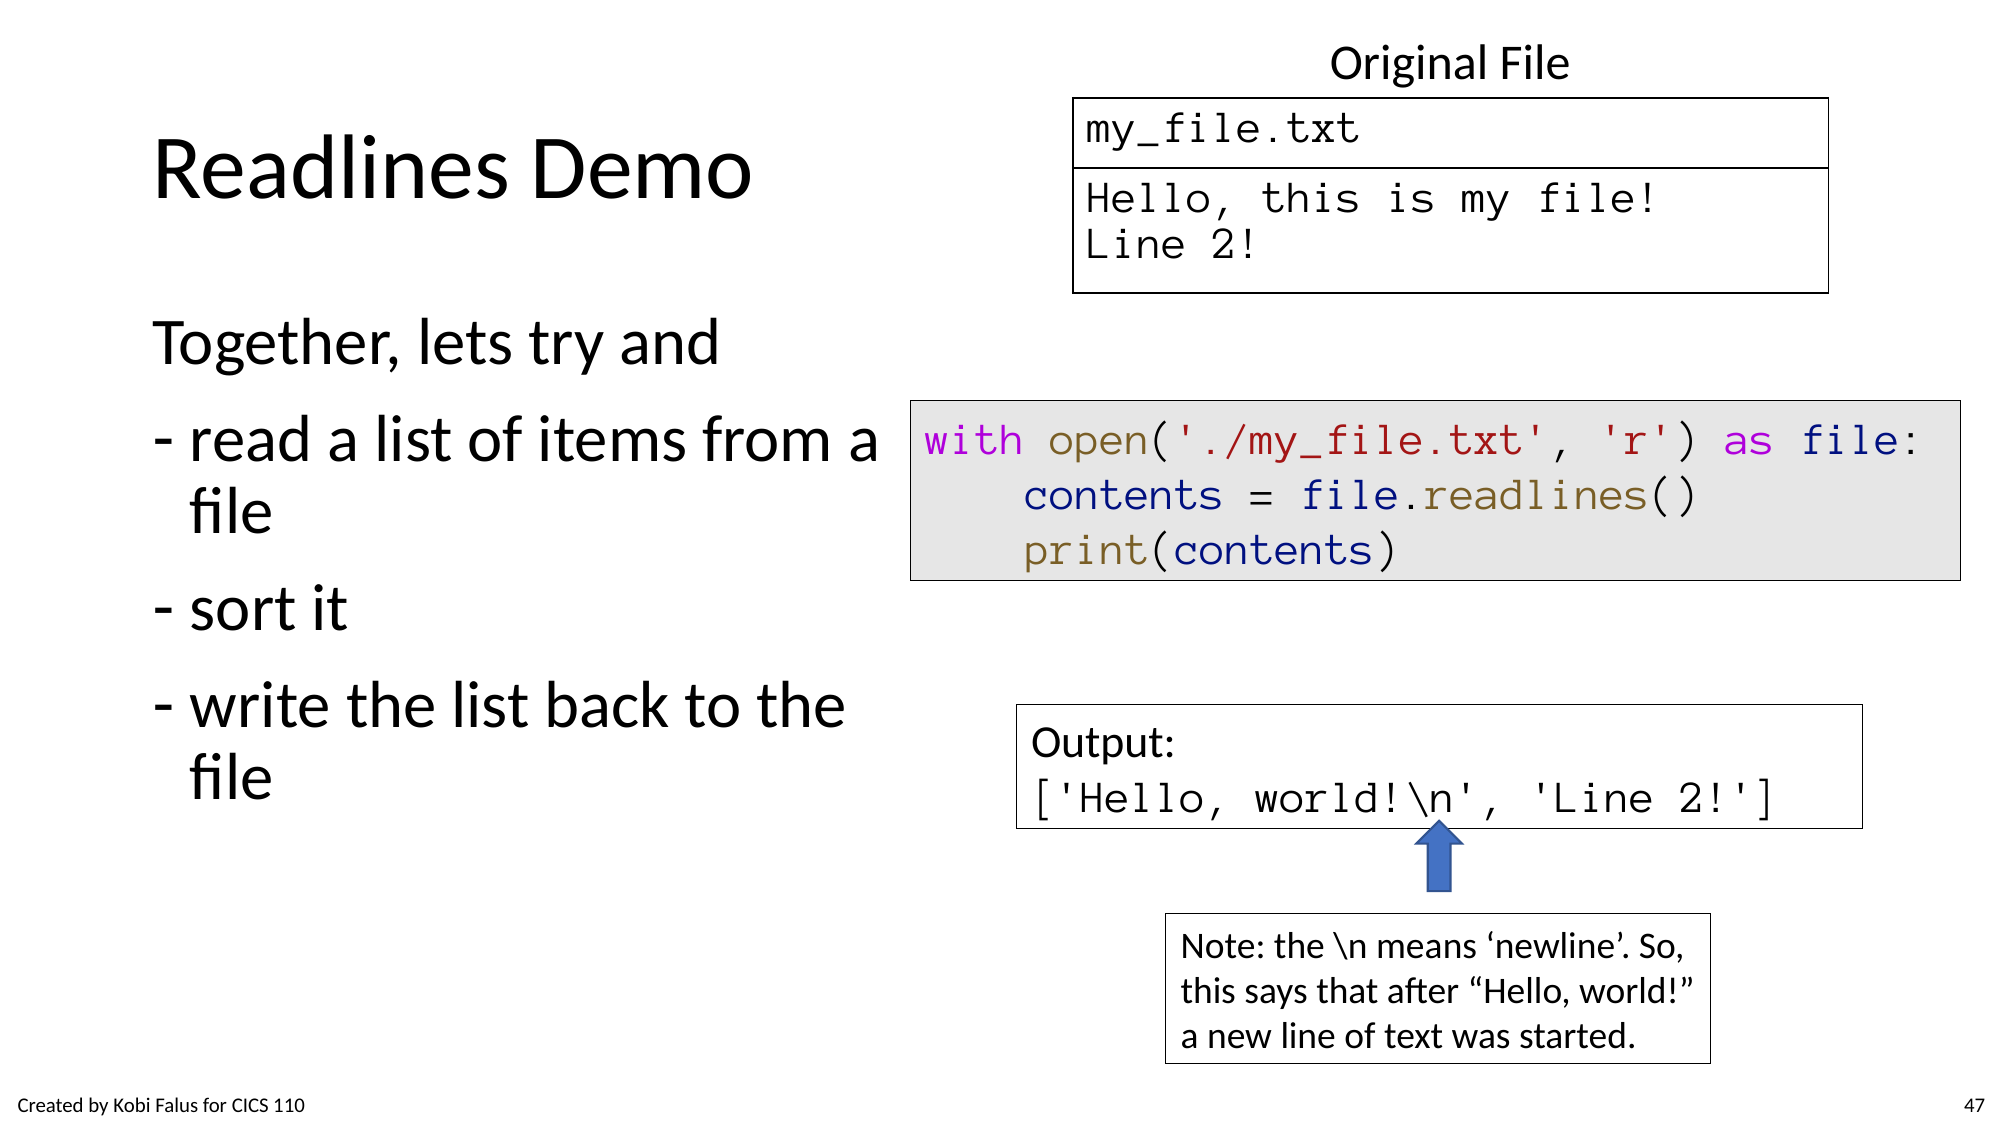

Original File
# Readlines Demo
| my\_file.txt |
| --- |
| Hello, this is my file! Line 2! |
Together, lets try and
read a list of items from a file
sort it
write the list back to the file

with open('./my_file.txt', 'r') as file:
    contents = file.readlines()
    print(contents)
Output:
['Hello, world!\n', 'Line 2!']

Note: the \n means ‘newline’. So,
this says that after “Hello, world!”
a new line of text was started.